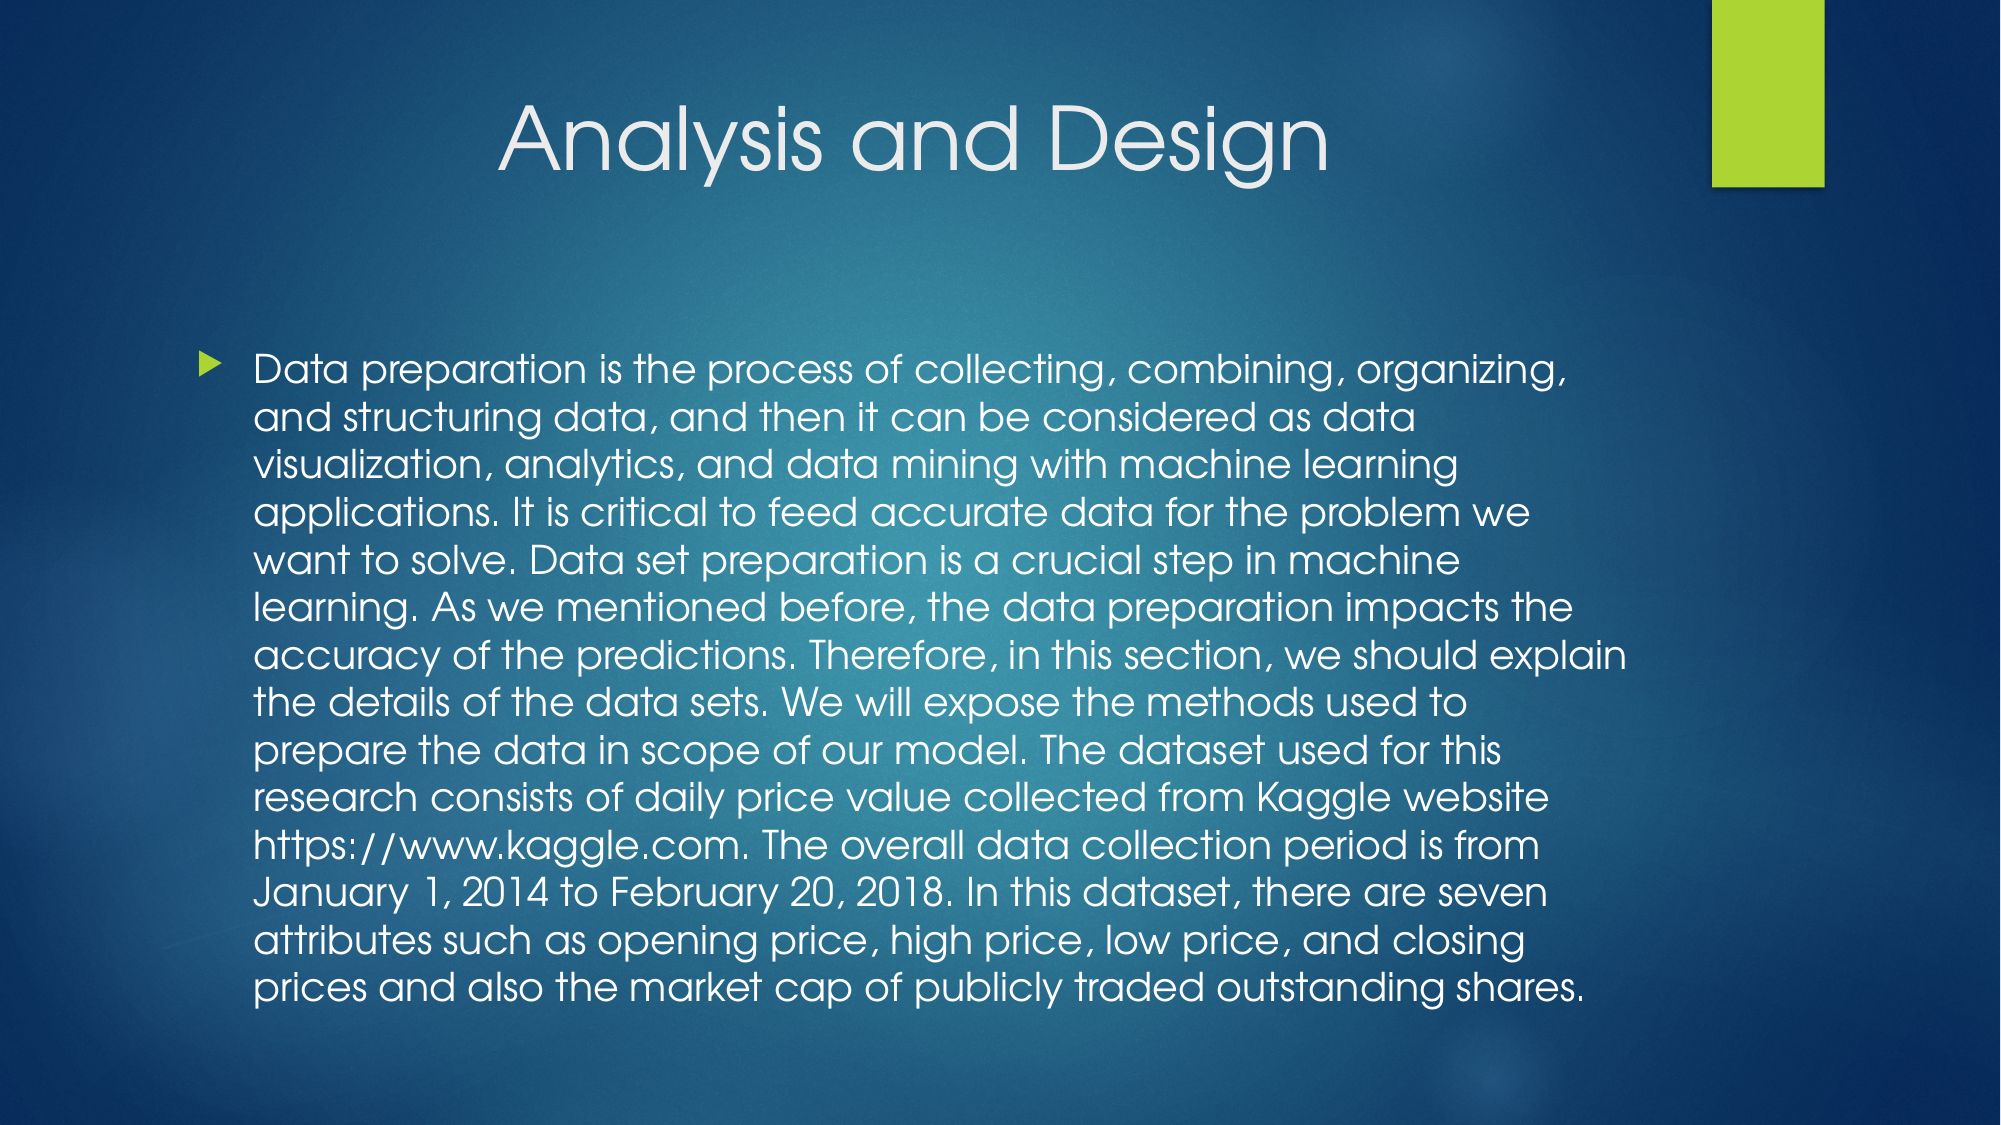

# Analysis and Design
Data preparation is the process of collecting, combining, organizing, and structuring data, and then it can be considered as data visualization, analytics, and data mining with machine learning applications. It is critical to feed accurate data for the problem we want to solve. Data set preparation is a crucial step in machine learning. As we mentioned before, the data preparation impacts the accuracy of the predictions. Therefore, in this section, we should explain the details of the data sets. We will expose the methods used to prepare the data in scope of our model. The dataset used for this research consists of daily price value collected from Kaggle website https://www.kaggle.com. The overall data collection period is from January 1, 2014 to February 20, 2018. In this dataset, there are seven attributes such as opening price, high price, low price, and closing prices and also the market cap of publicly traded outstanding shares.